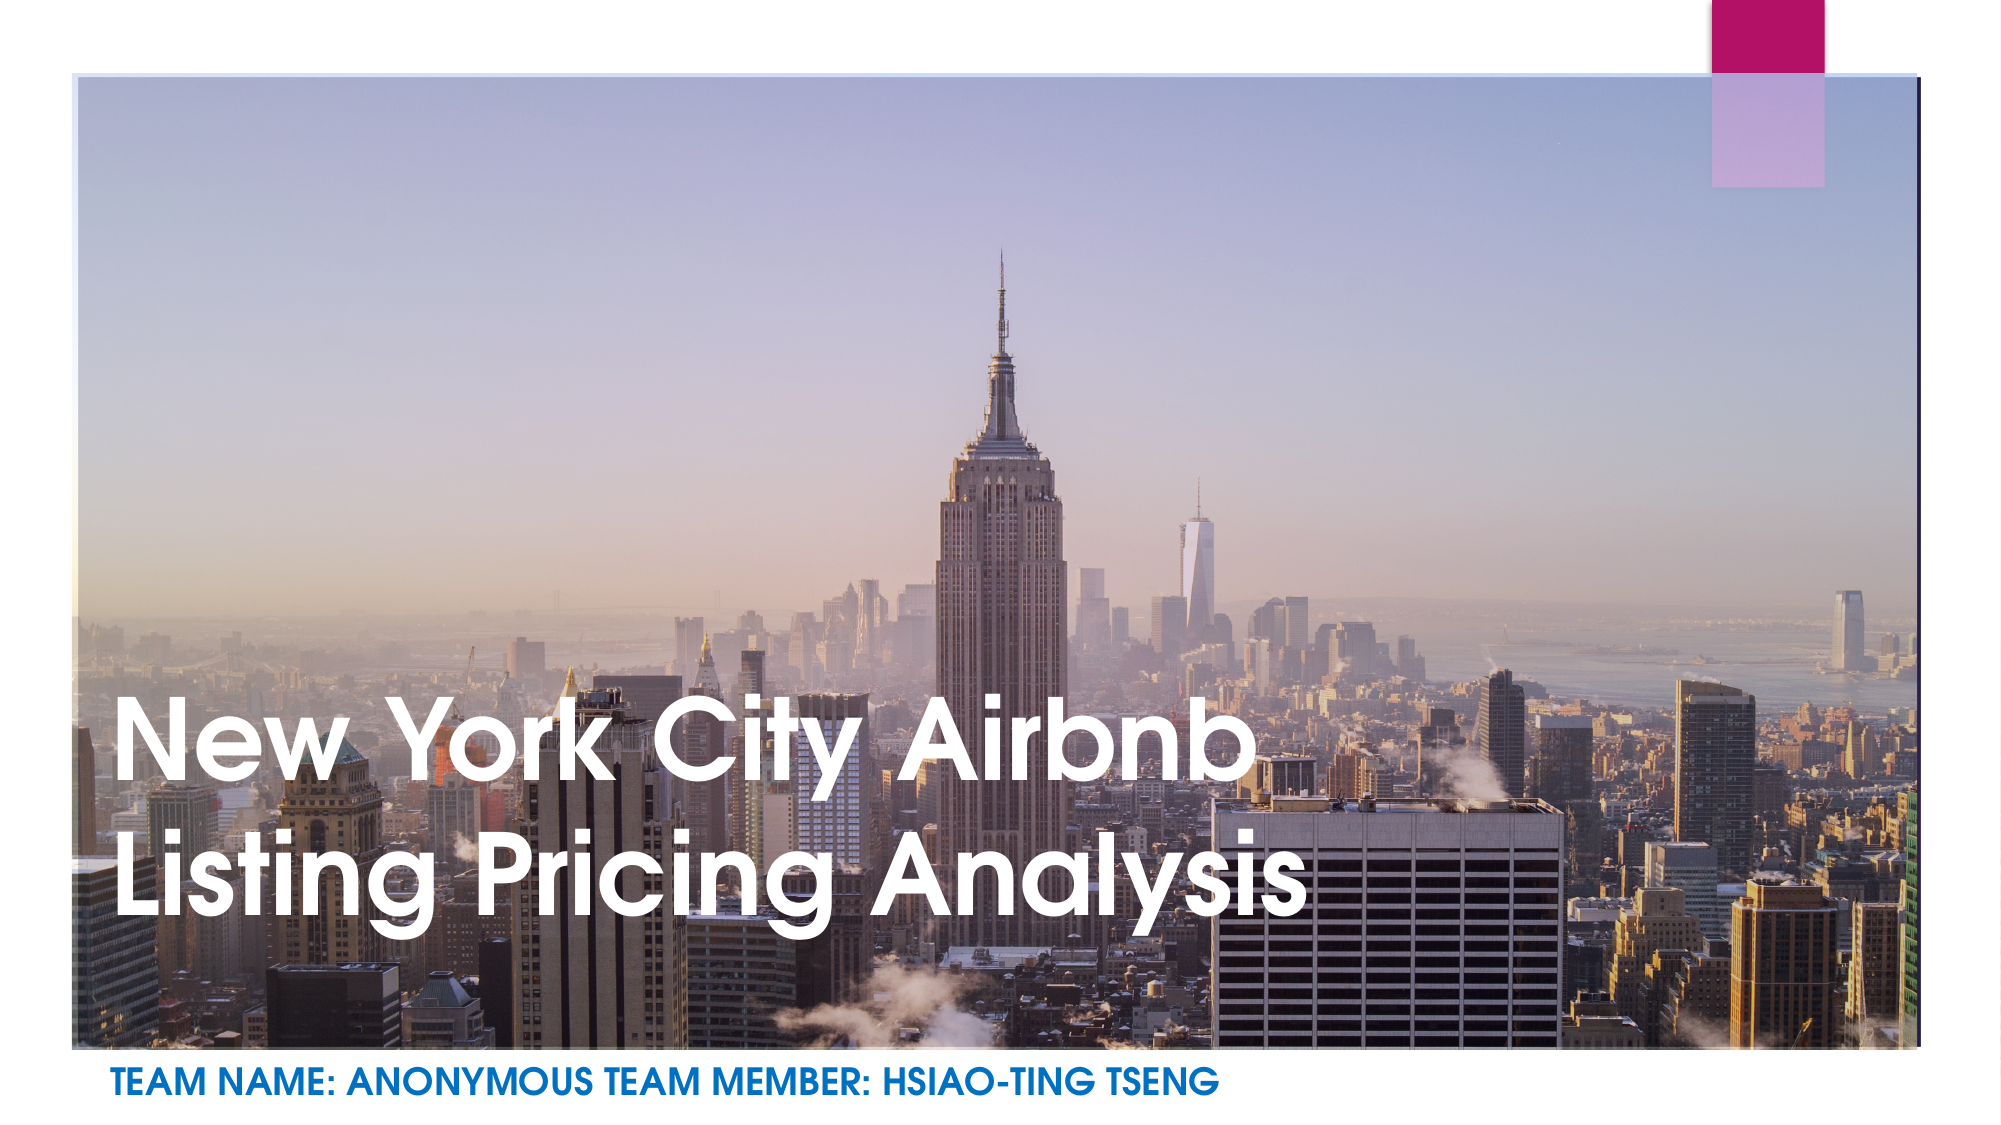

# New York City Airbnb Listing Pricing Analysis
Team name: anonymous Team member: Hsiao-ting Tseng